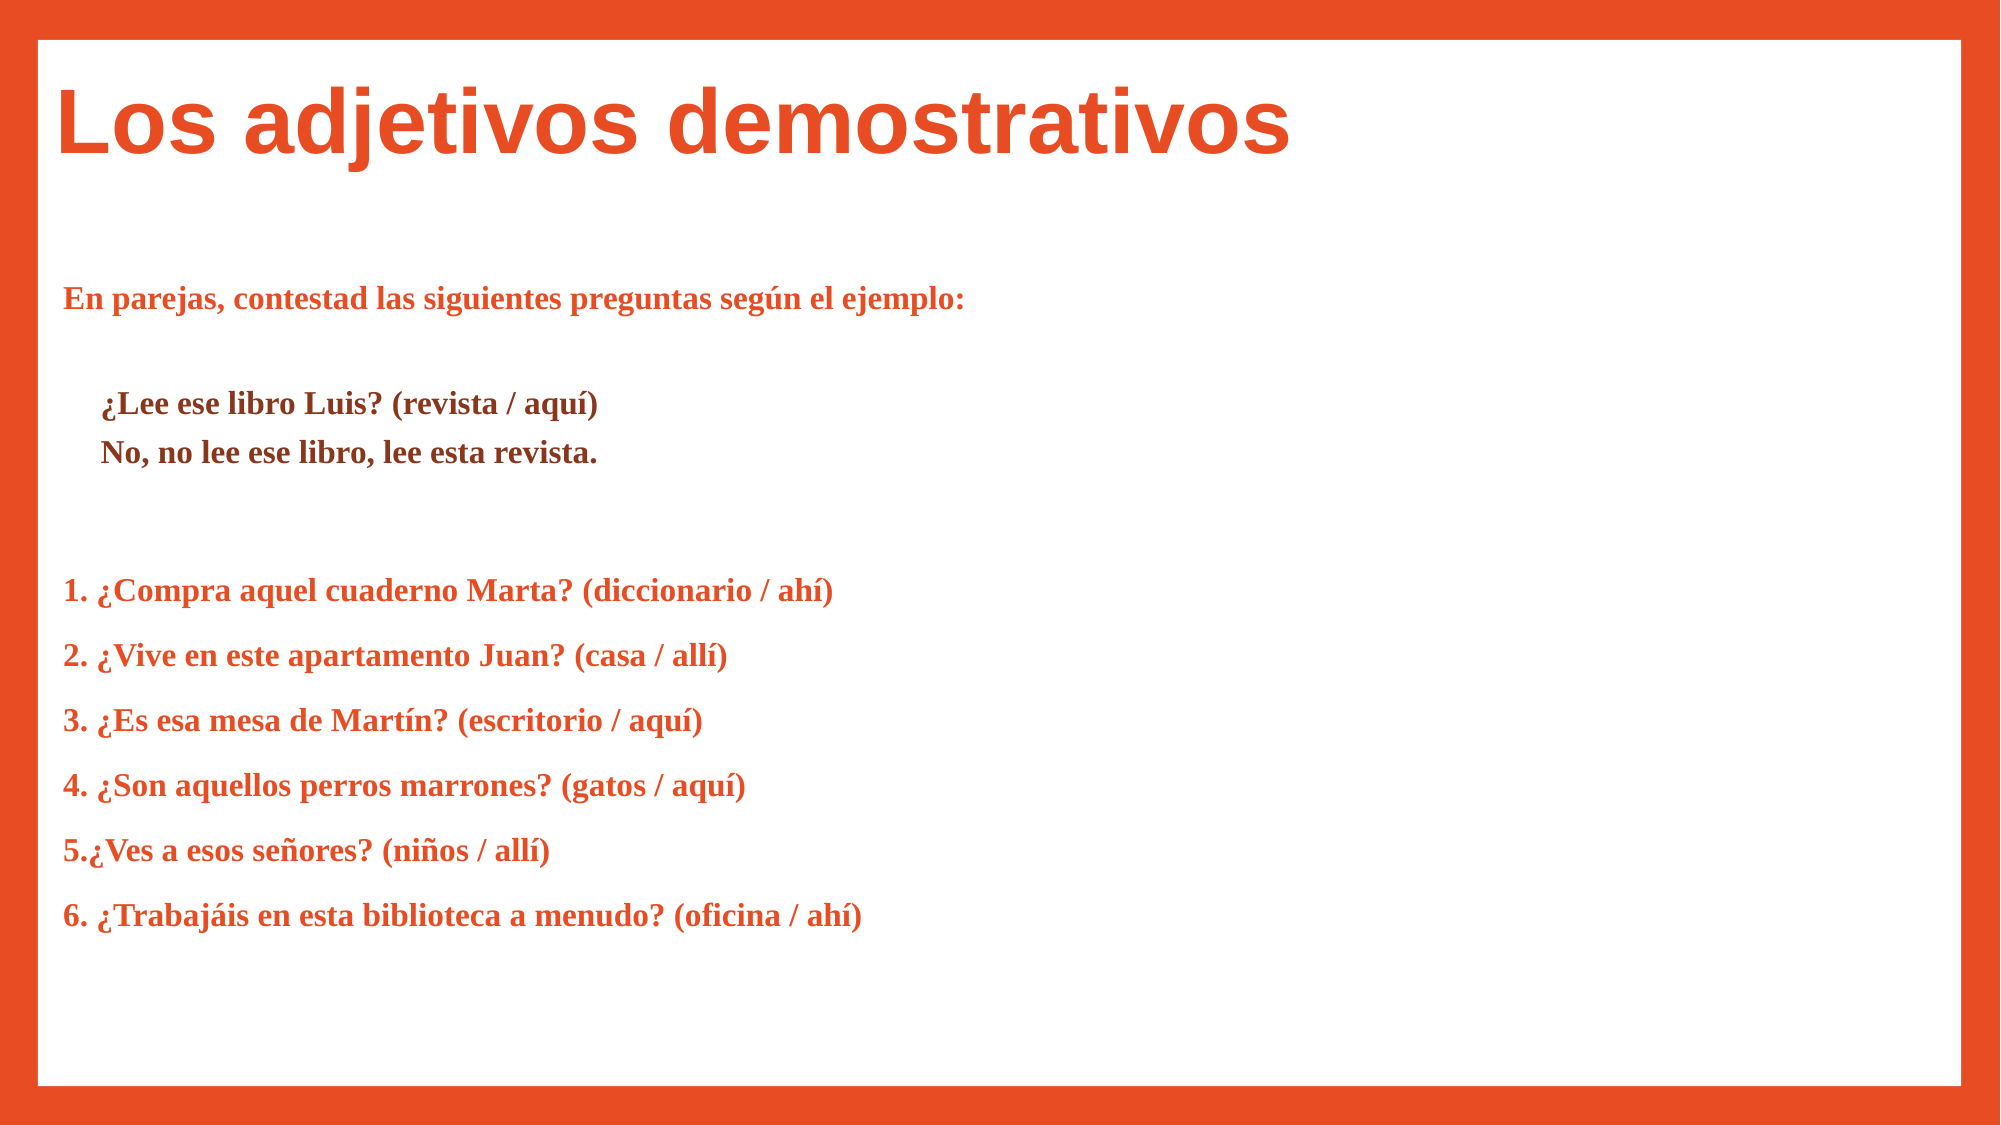

# Los adjetivos demostrativos

En parejas, contestad las siguientes preguntas según el ejemplo:

¿Lee ese libro Luis? (revista / aquí)
No, no lee ese libro, lee esta revista.

1. ¿Compra aquel cuaderno Marta? (diccionario / ahí)
2. ¿Vive en este apartamento Juan? (casa / allí)
3. ¿Es esa mesa de Martín? (escritorio / aquí)
4. ¿Son aquellos perros marrones? (gatos / aquí)
5.¿Ves a esos señores? (niños / allí)
6. ¿Trabajáis en esta biblioteca a menudo? (oficina / ahí)